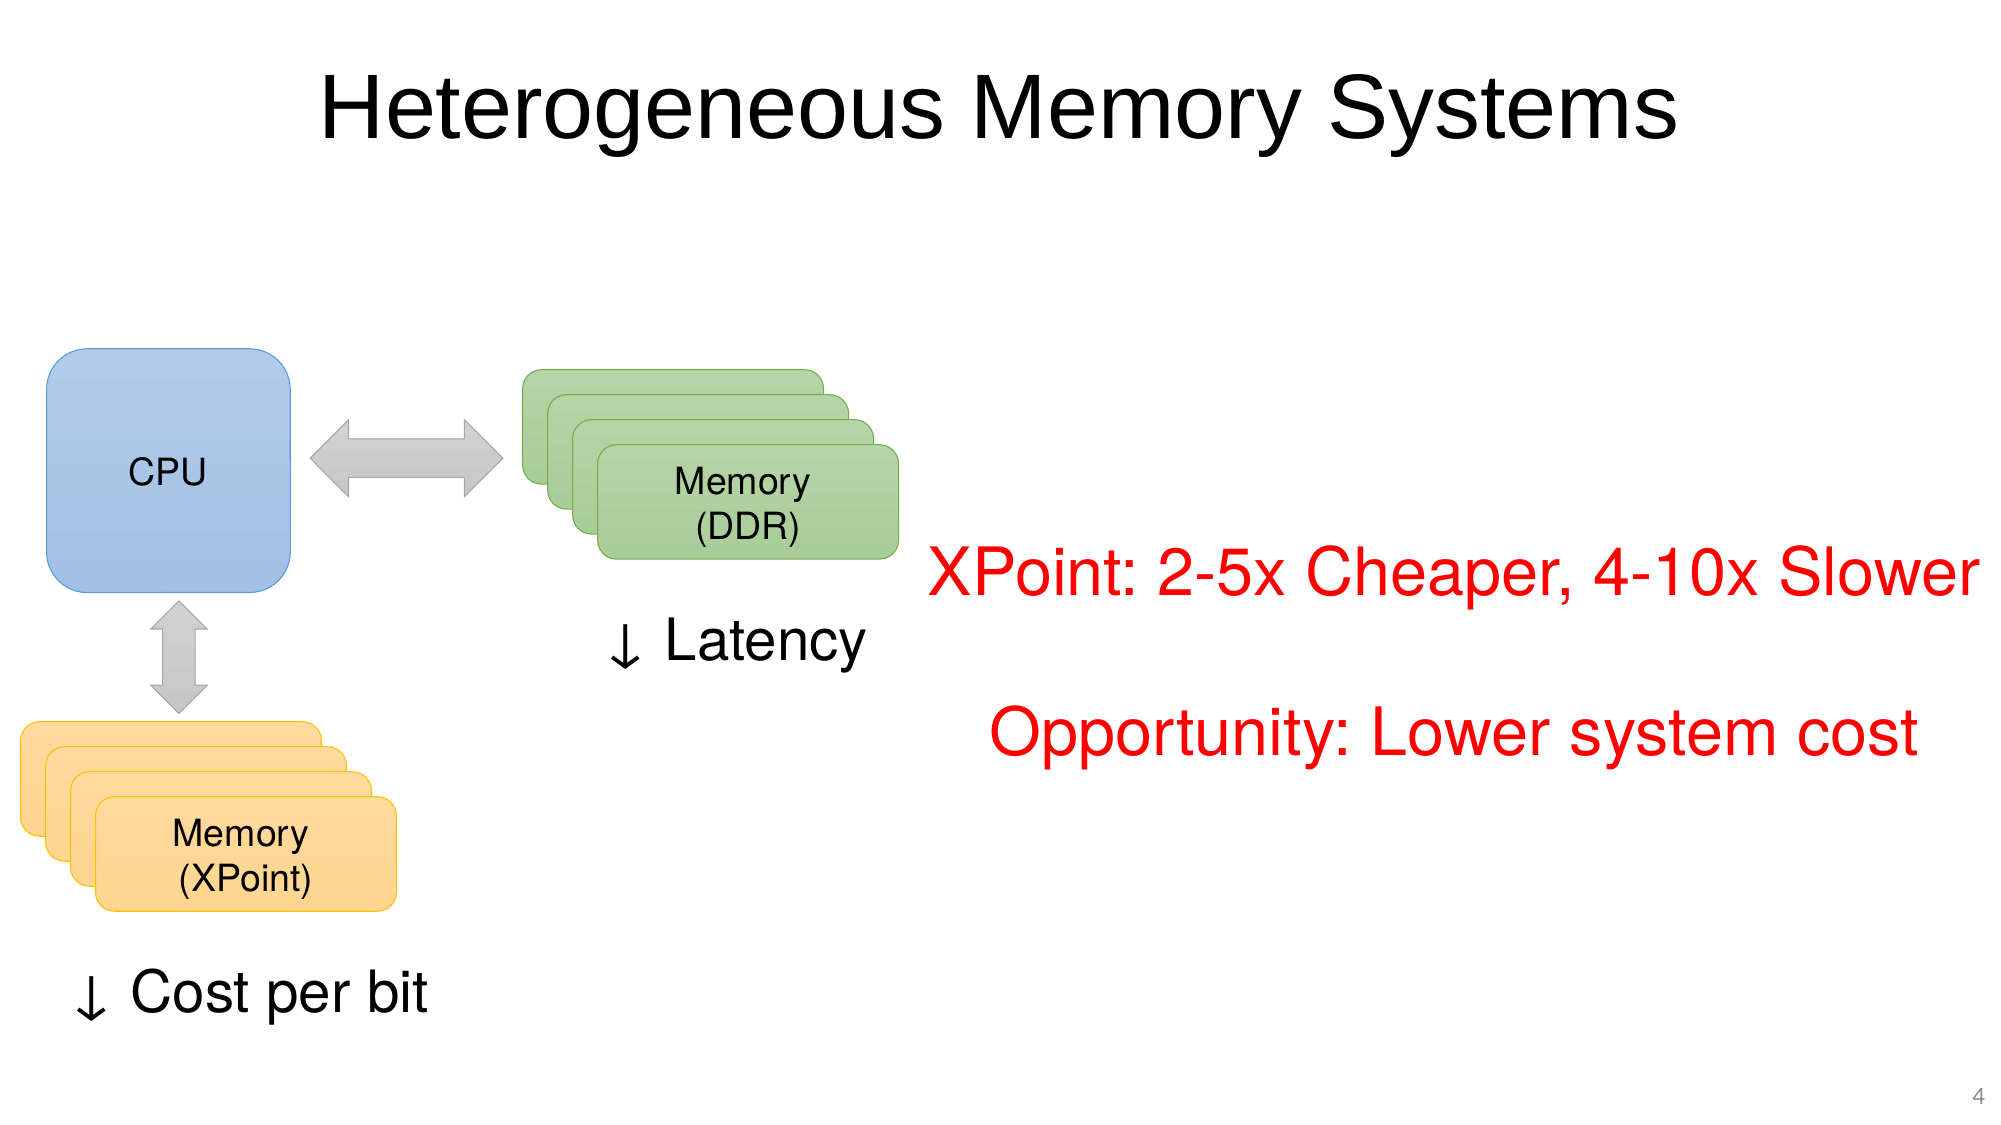

# Heterogeneous Memory Systems
CPU

Memory
(DDR)

Memory
(XPoint)
XPoint: 2-5x Cheaper, 4-10x Slower

Opportunity: Lower system cost
↓ Latency
↓ Cost per bit
4